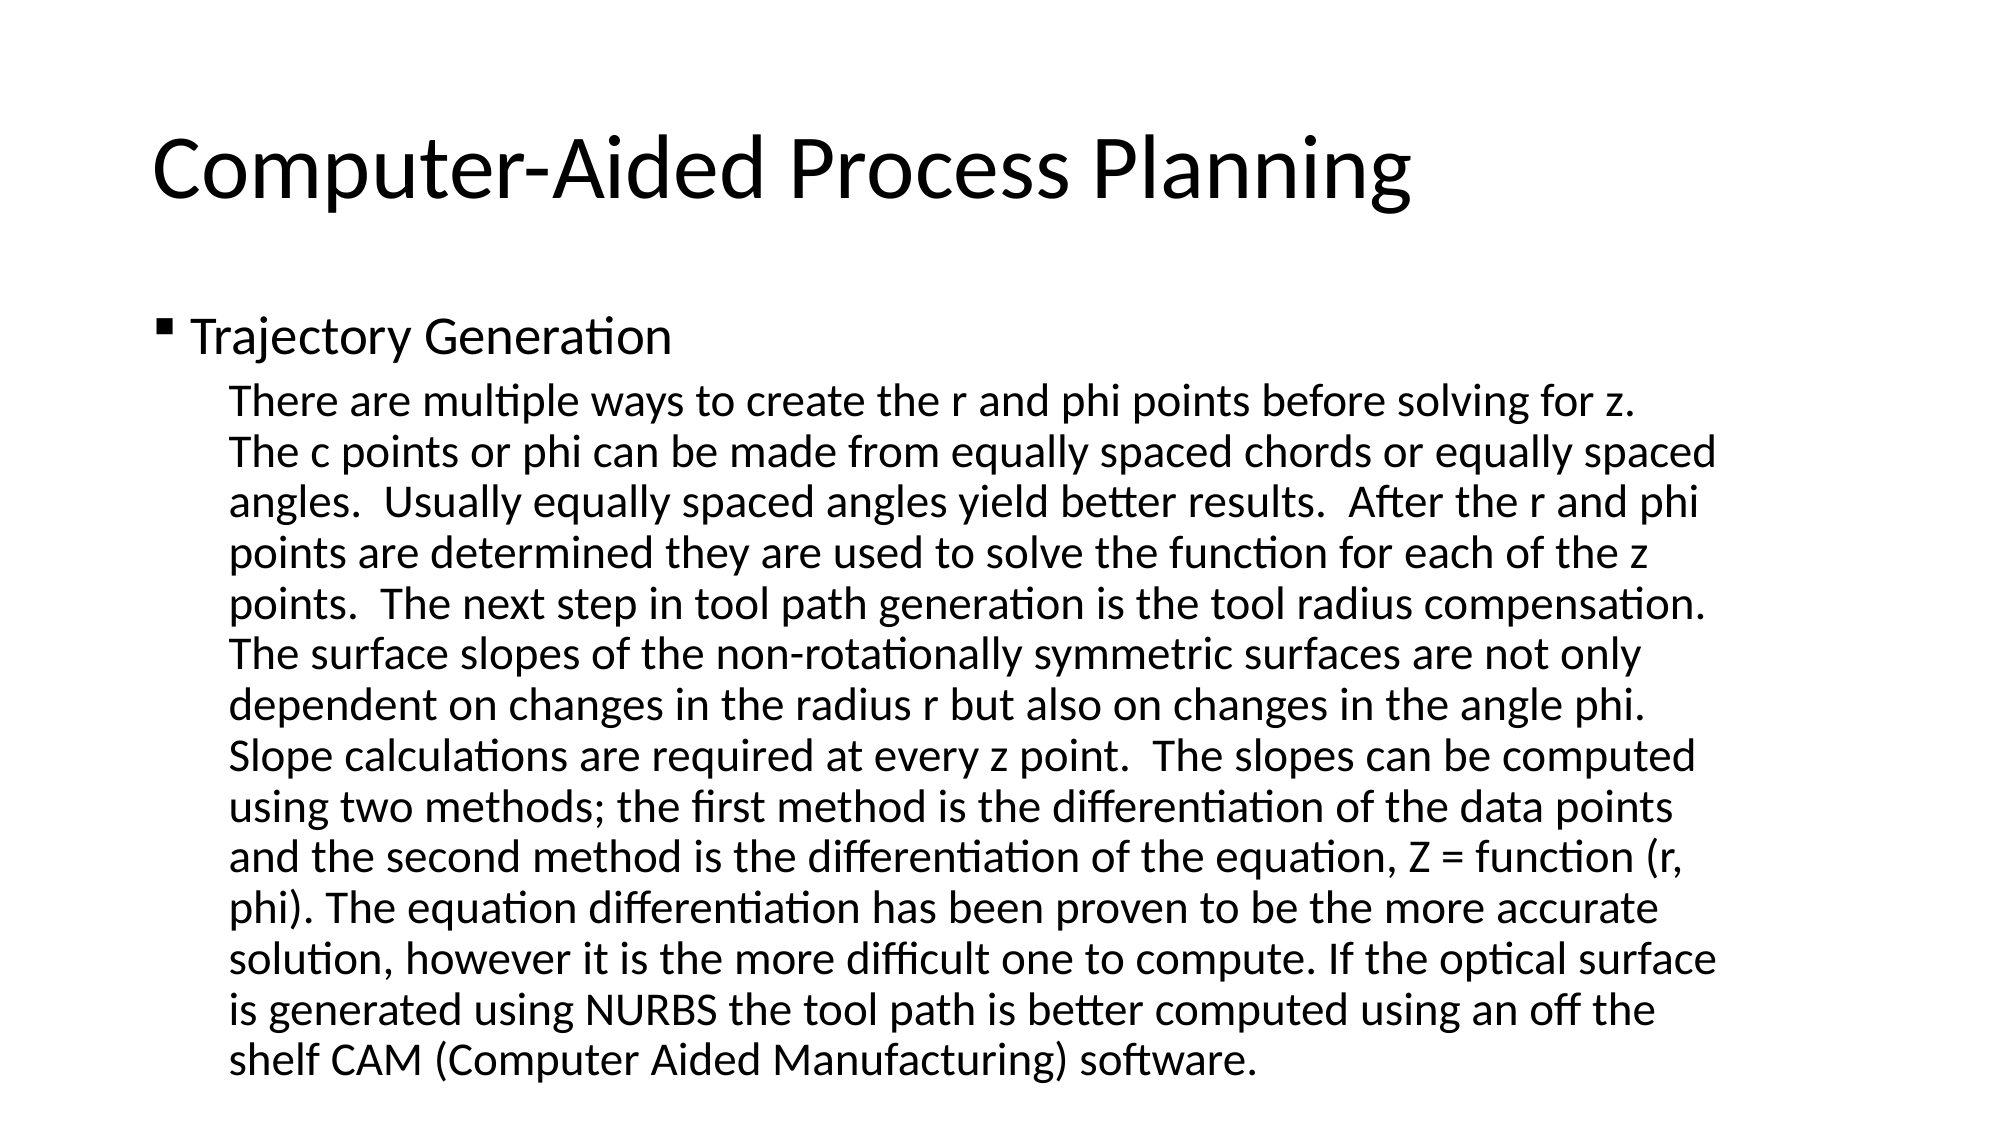

# Computer-Aided Process Planning
Trajectory Generation
There are multiple ways to create the r and phi points before solving for z.  The c points or phi can be made from equally spaced chords or equally spaced angles.  Usually equally spaced angles yield better results.  After the r and phi points are determined they are used to solve the function for each of the z points.  The next step in tool path generation is the tool radius compensation. The surface slopes of the non-rotationally symmetric surfaces are not only dependent on changes in the radius r but also on changes in the angle phi. Slope calculations are required at every z point.  The slopes can be computed using two methods; the first method is the differentiation of the data points and the second method is the differentiation of the equation, Z = function (r, phi). The equation differentiation has been proven to be the more accurate solution, however it is the more difficult one to compute. If the optical surface is generated using NURBS the tool path is better computed using an off the shelf CAM (Computer Aided Manufacturing) software.